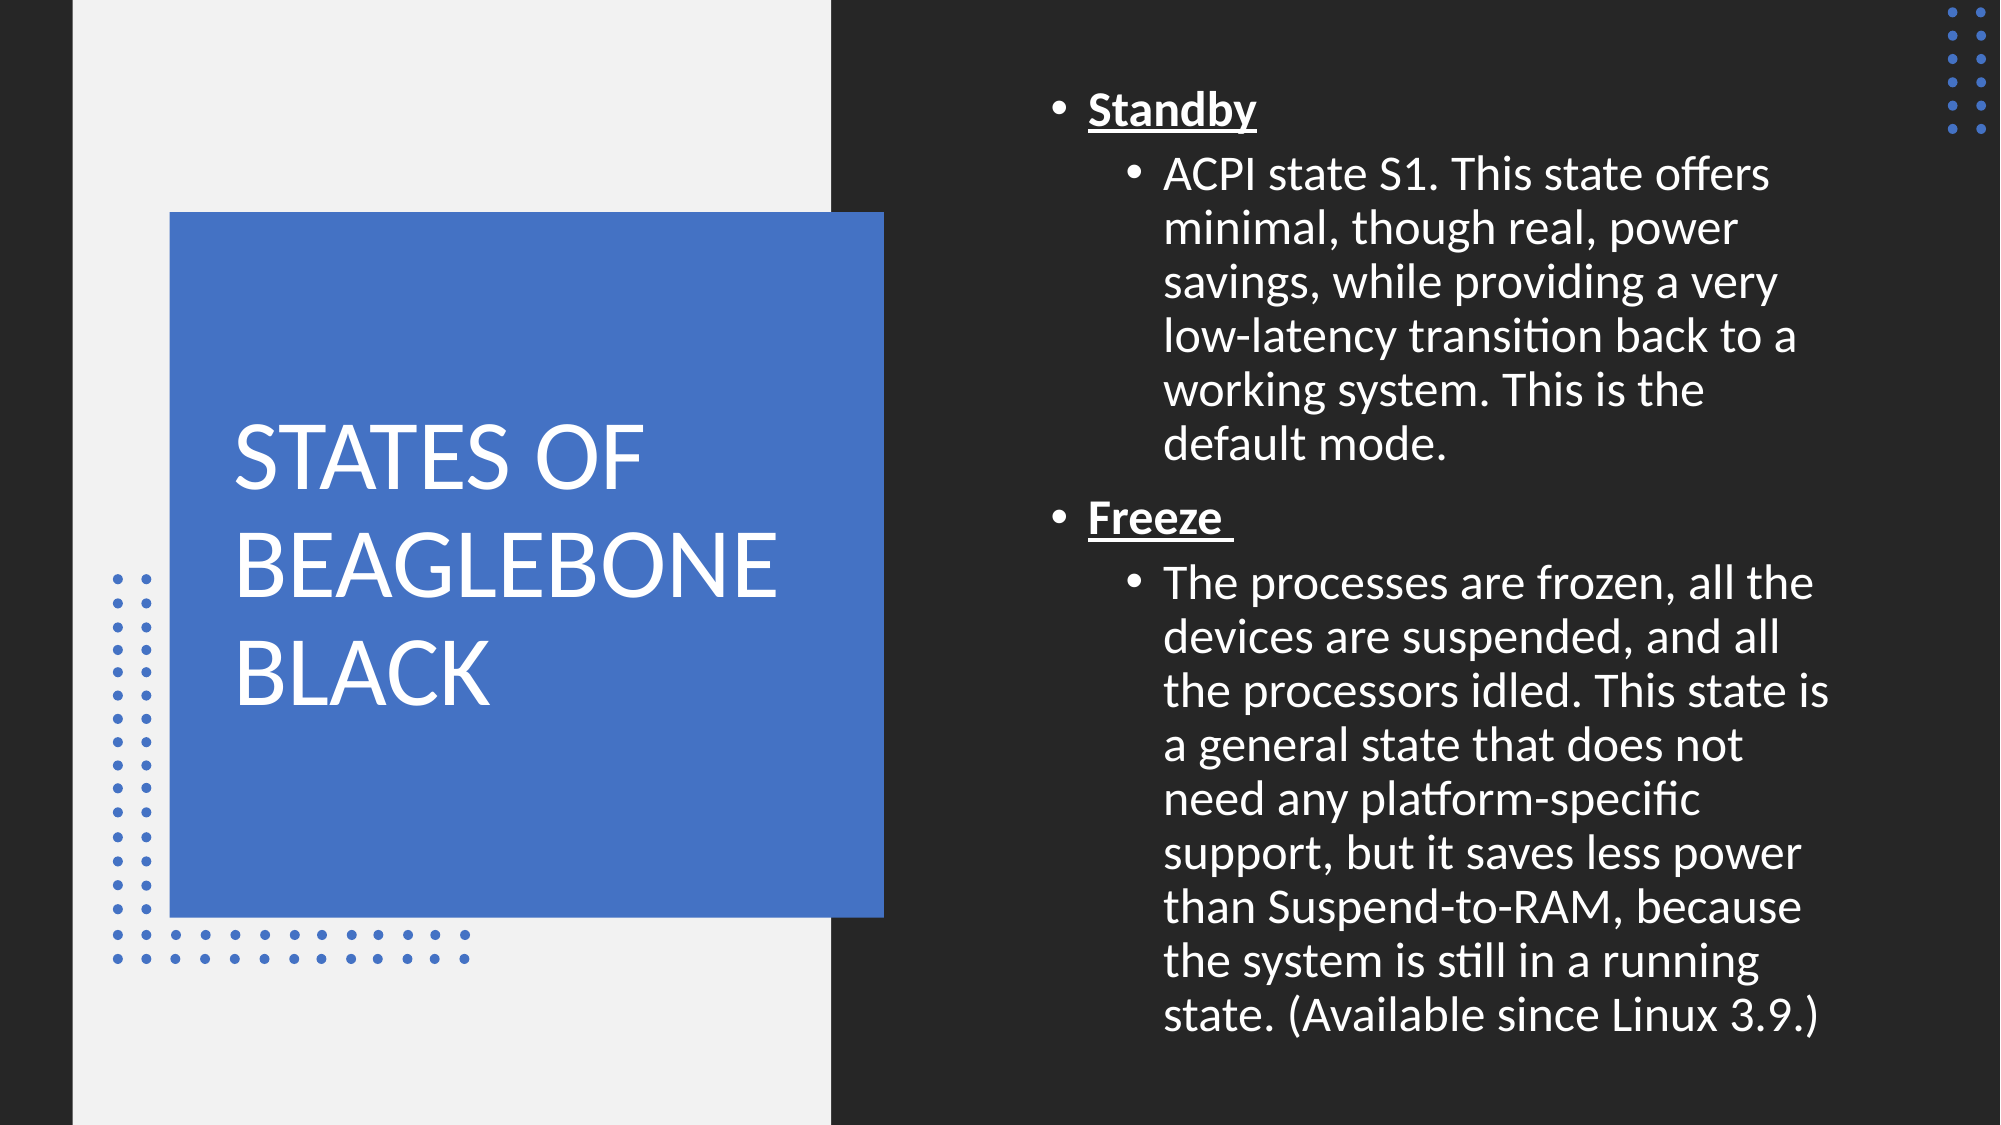

Standby
ACPI state S1. This state offers minimal, though real, power savings, while providing a very low-latency transition back to a working system. This is the default mode.
Freeze
The processes are frozen, all the devices are suspended, and all the processors idled. This state is a general state that does not need any platform-specific support, but it saves less power than Suspend-to-RAM, because the system is still in a running state. (Available since Linux 3.9.)

# STATES OF BEAGLEBONE BLACK